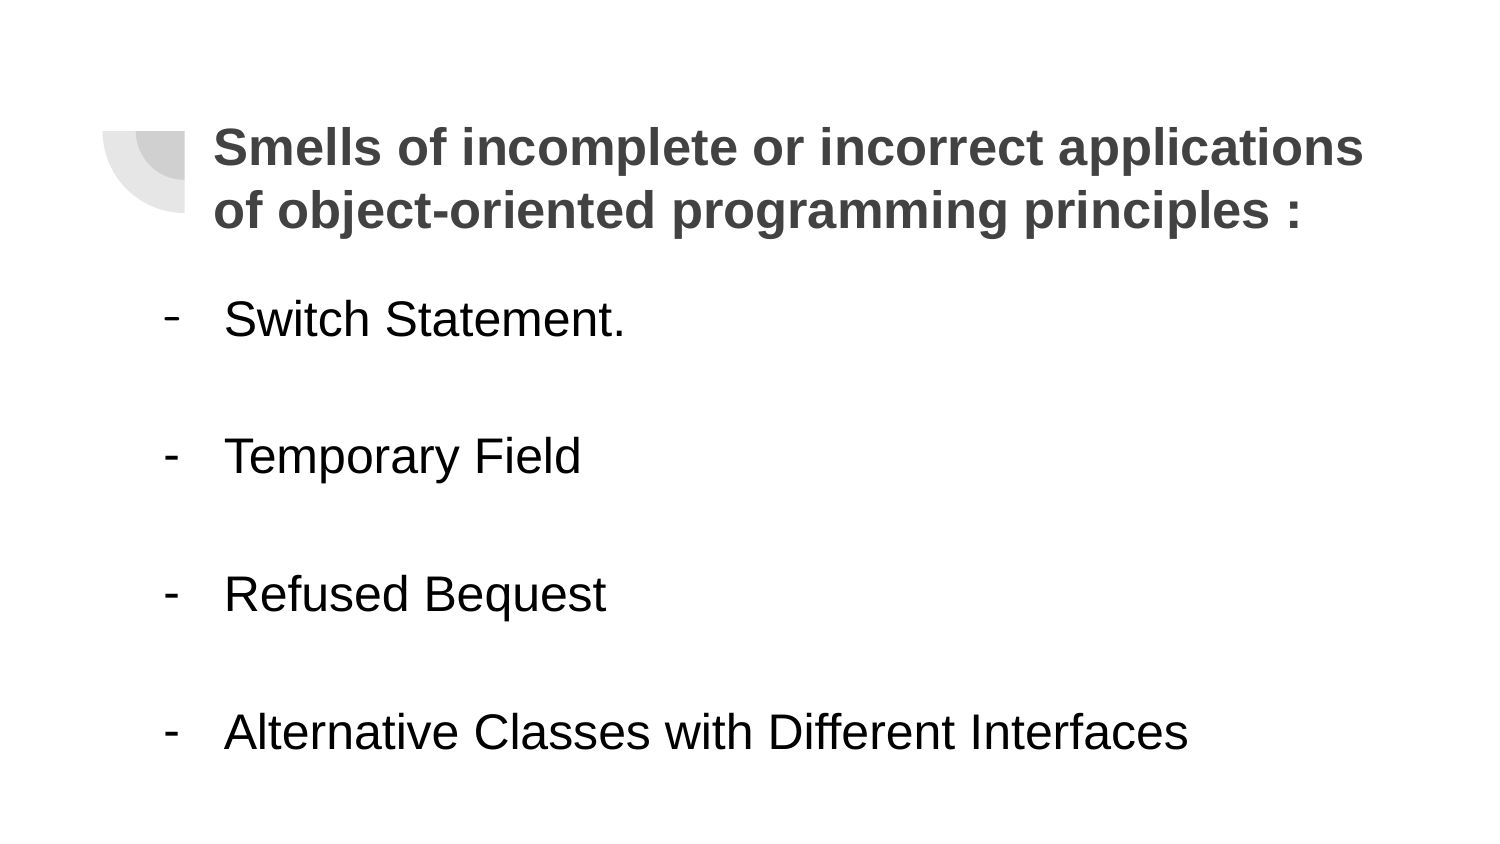

Smells of incomplete or incorrect applications of object-oriented programming principles :
Switch Statement.

Temporary Field

Refused Bequest

Alternative Classes with Different Interfaces